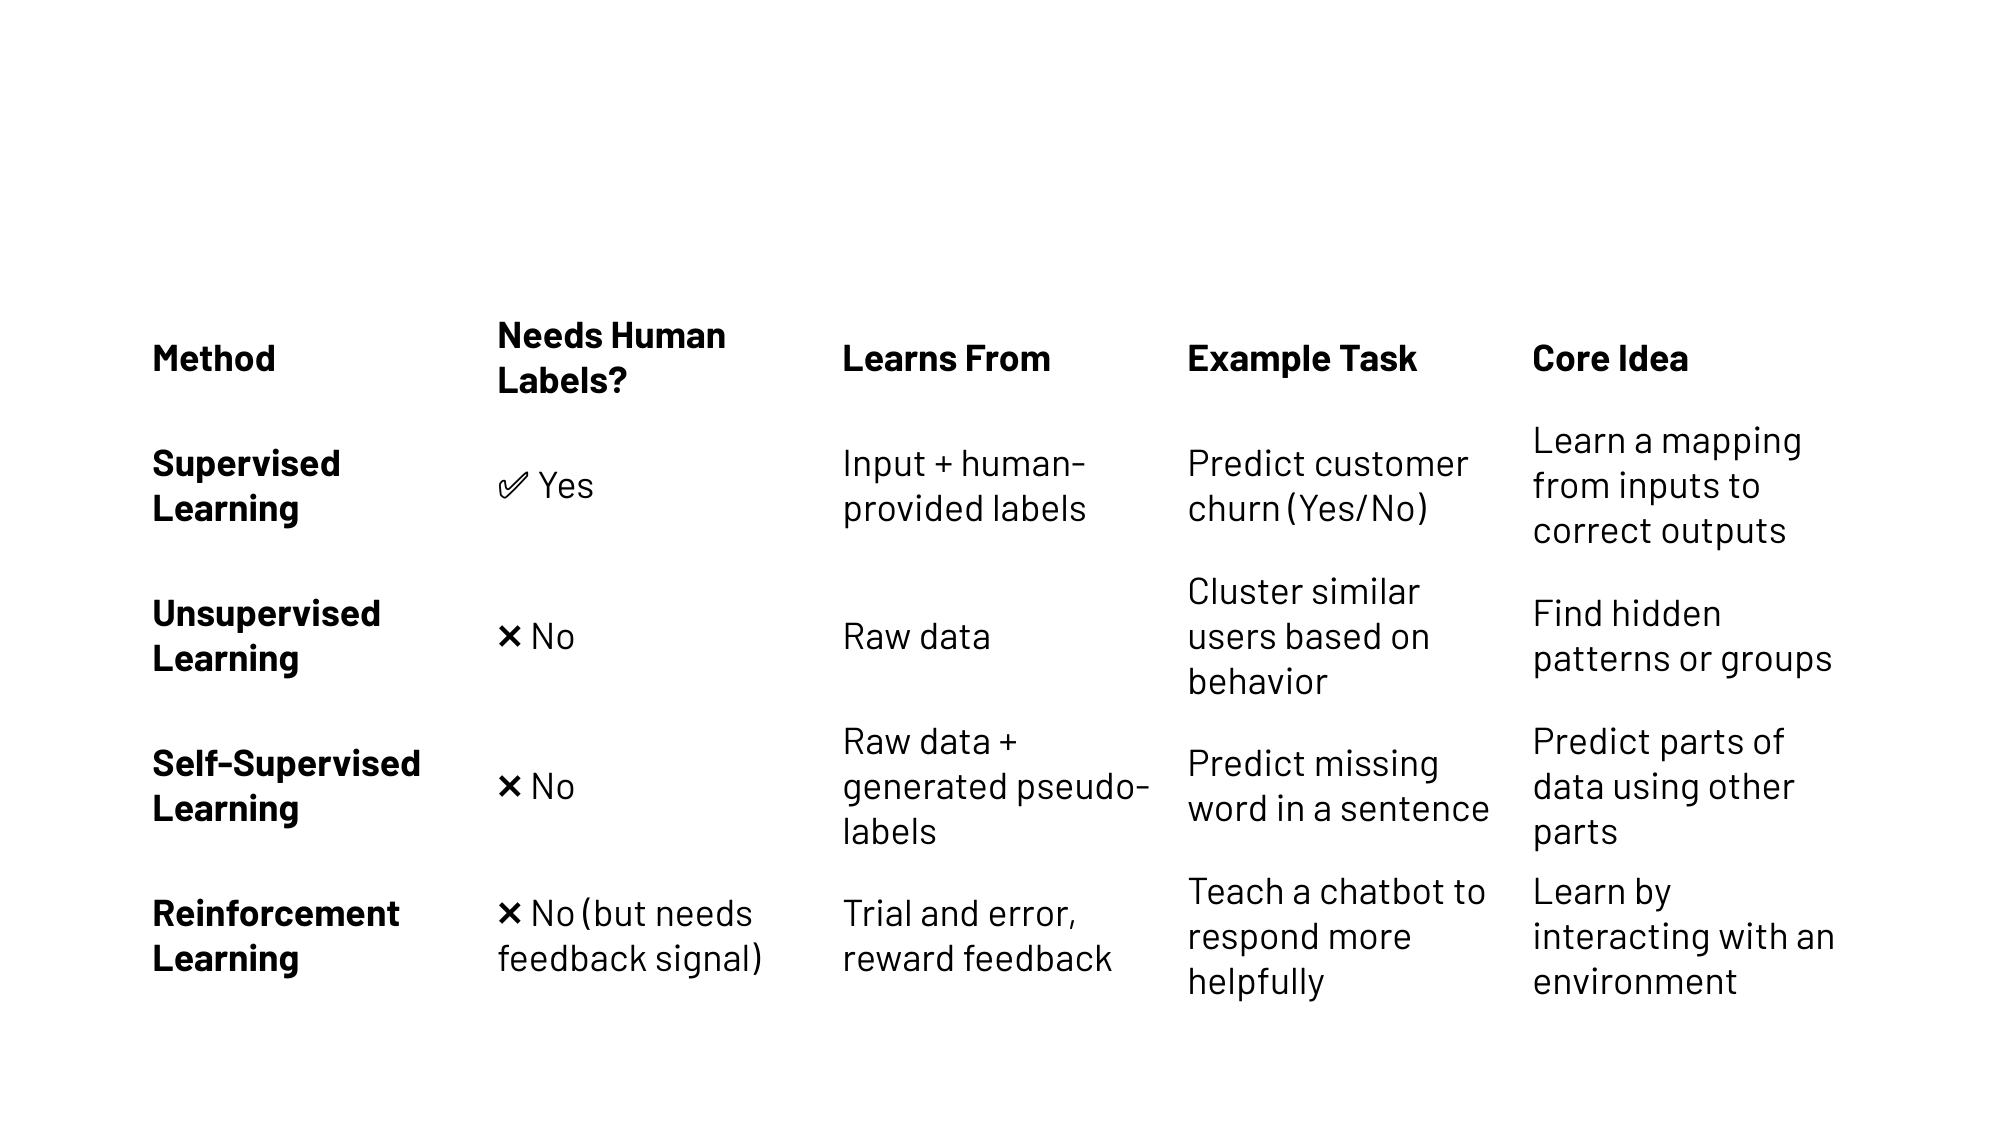

| Method | Needs Human Labels? | Learns From | Example Task | Core Idea |
| --- | --- | --- | --- | --- |
| Supervised Learning | ✅ Yes | Input + human-provided labels | Predict customer churn (Yes/No) | Learn a mapping from inputs to correct outputs |
| Unsupervised Learning | ❌ No | Raw data | Cluster similar users based on behavior | Find hidden patterns or groups |
| Self-Supervised Learning | ❌ No | Raw data + generated pseudo-labels | Predict missing word in a sentence | Predict parts of data using other parts |
| Reinforcement Learning | ❌ No (but needs feedback signal) | Trial and error, reward feedback | Teach a chatbot to respond more helpfully | Learn by interacting with an environment |